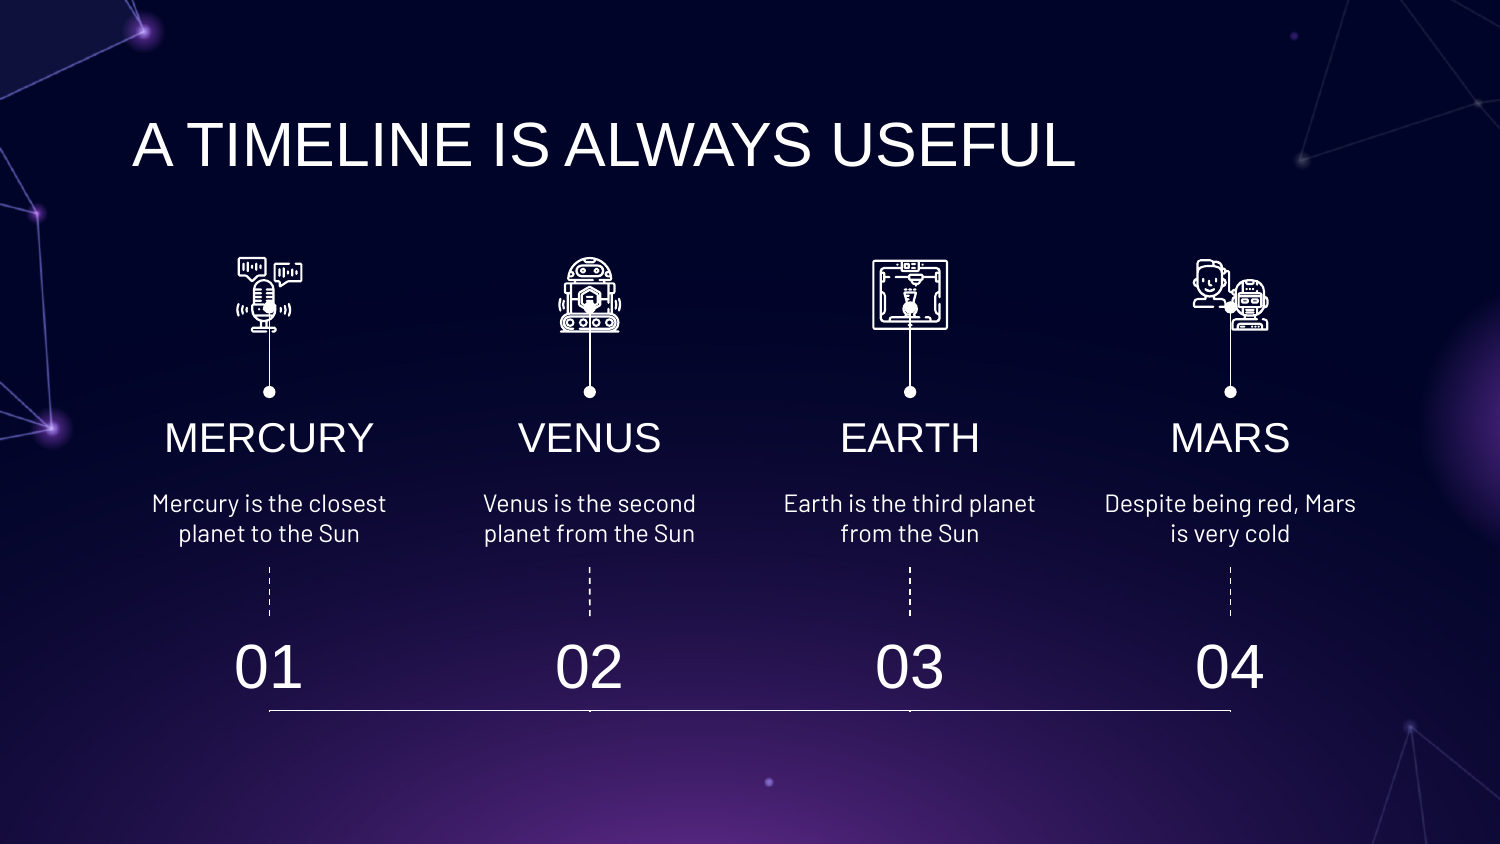

# A TIMELINE IS ALWAYS USEFUL

MERCURY
VENUS
EARTH
MARS
Mercury is the closest planet to the Sun
Venus is the second planet from the Sun
Earth is the third planet from the Sun
Despite being red, Mars is very cold
01
02
03
04